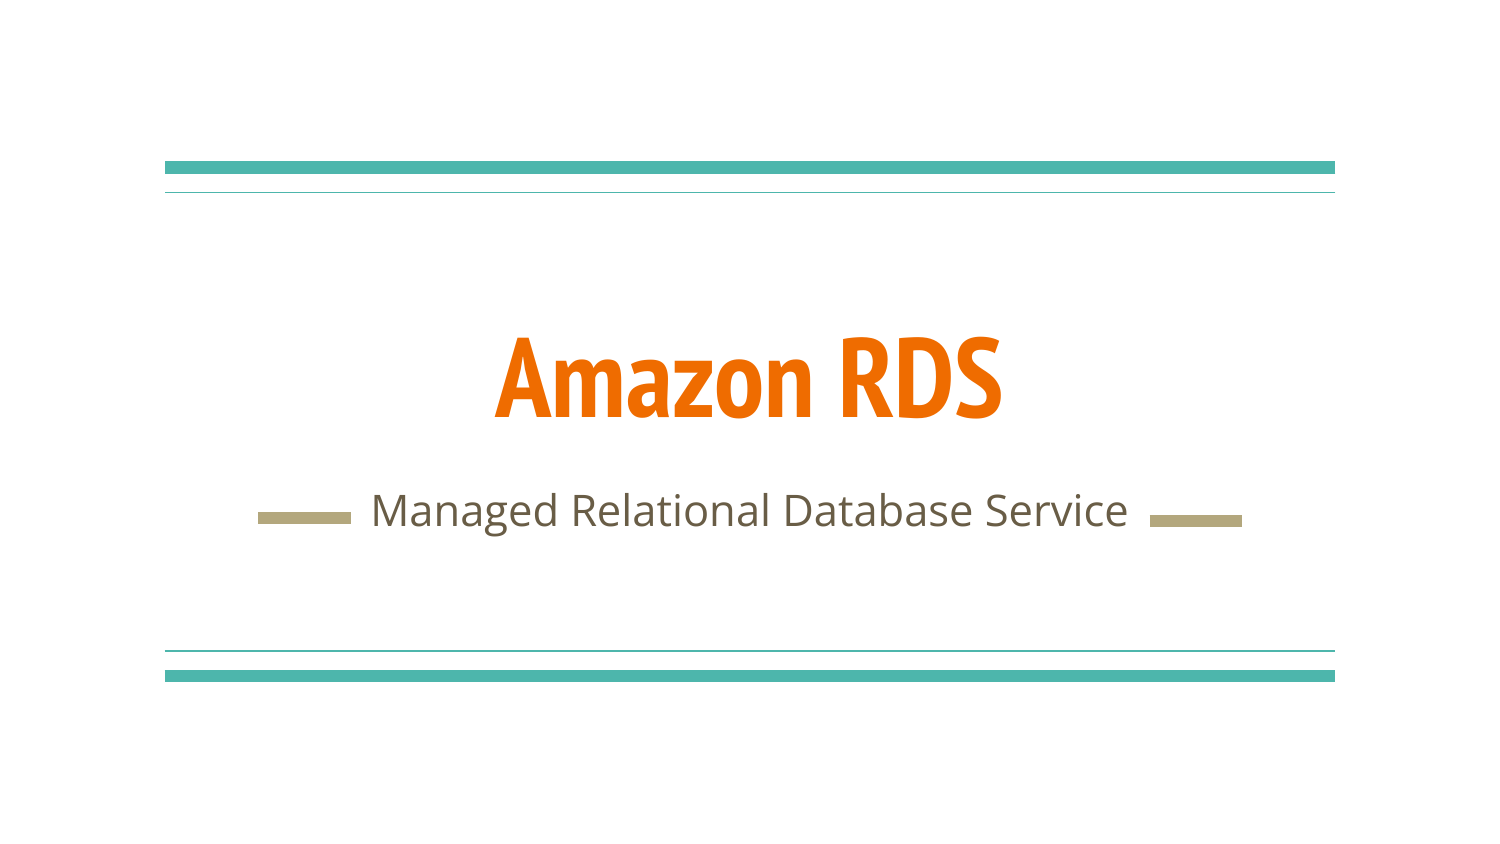

# Amazon RDS
Managed Relational Database Service